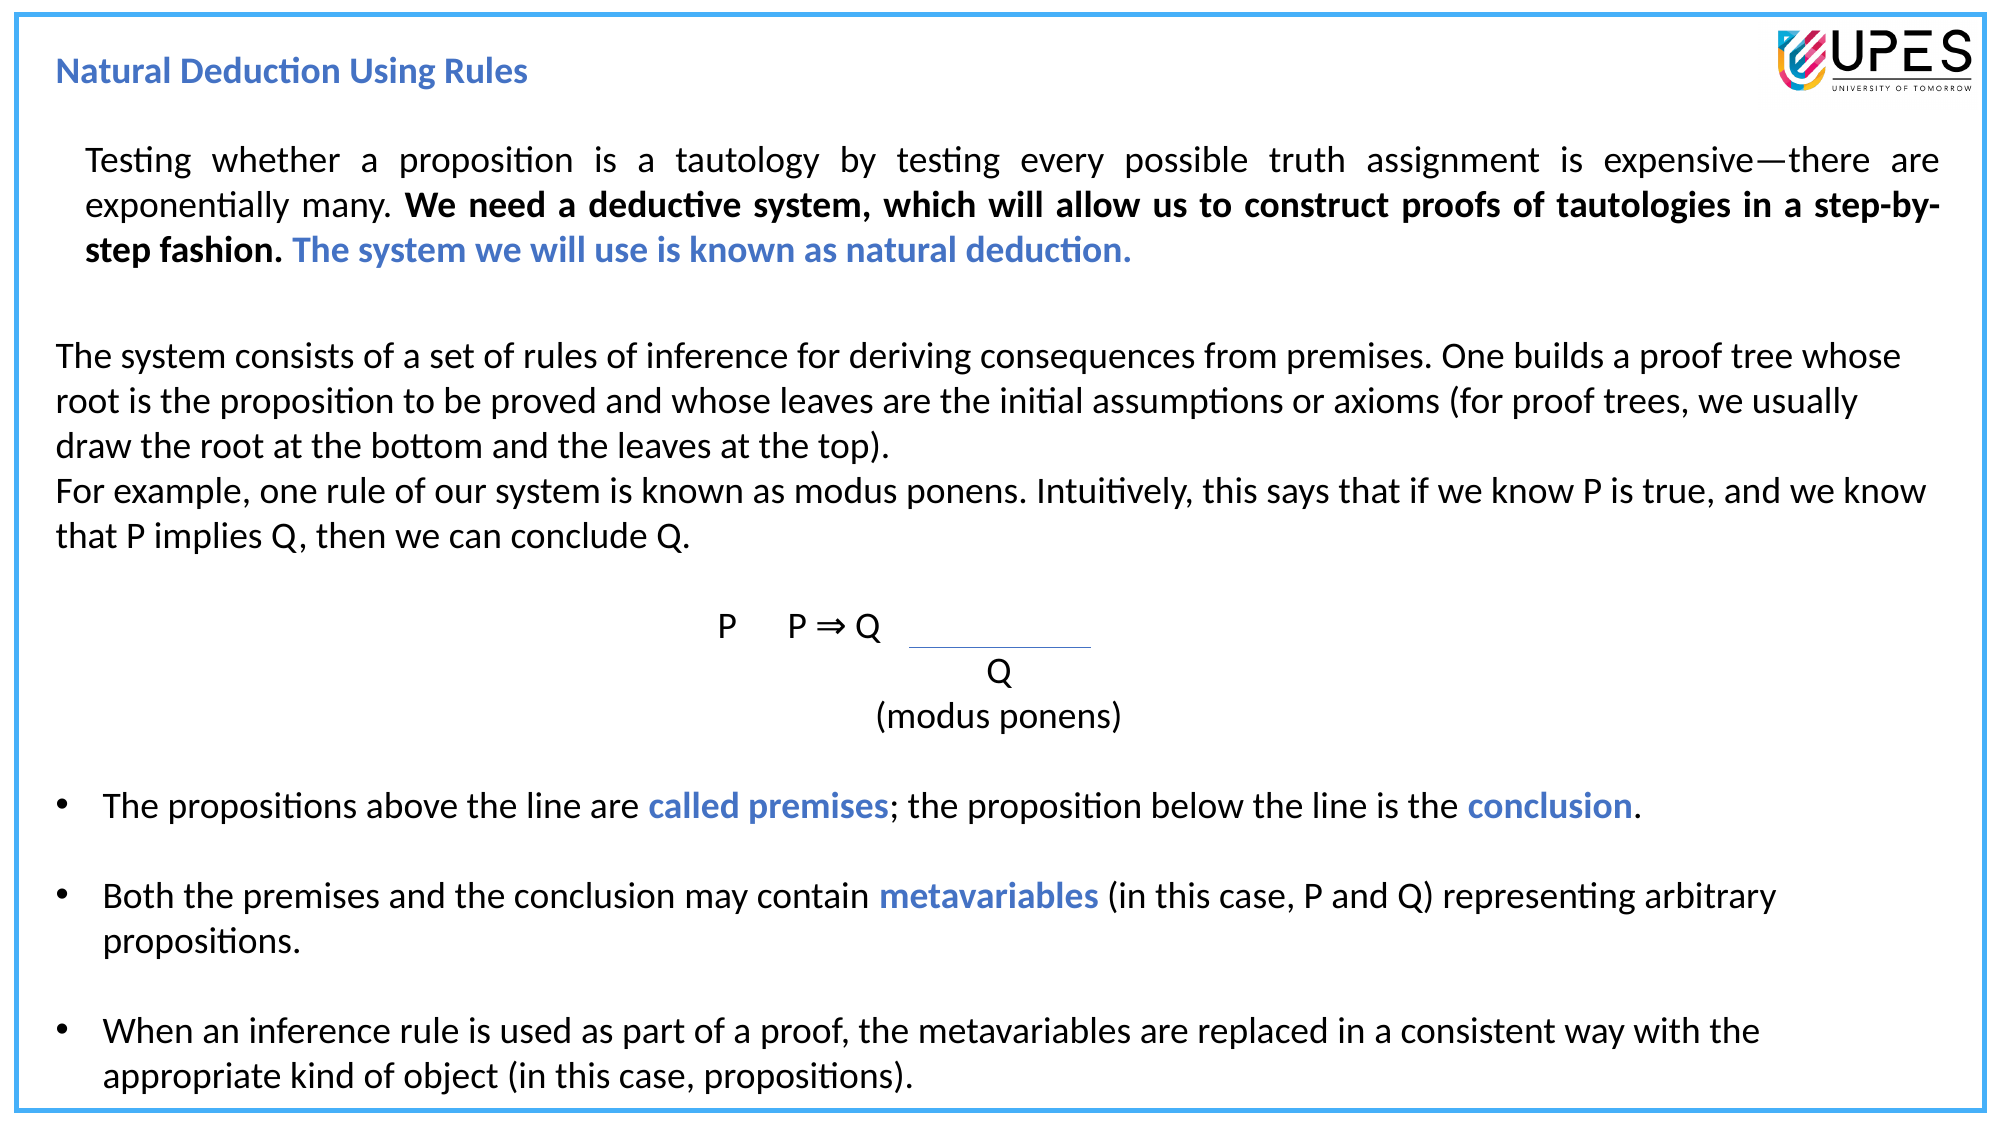

Natural Deduction Using Rules
Testing whether a proposition is a tautology by testing every possible truth assignment is expensive—there are exponentially many. We need a deductive system, which will allow us to construct proofs of tautologies in a step-by-step fashion. The system we will use is known as natural deduction.

The system consists of a set of rules of inference for deriving consequences from premises. One builds a proof tree whose root is the proposition to be proved and whose leaves are the initial assumptions or axioms (for proof trees, we usually draw the root at the bottom and the leaves at the top).
For example, one rule of our system is known as modus ponens. Intuitively, this says that if we know P is true, and we know that P implies Q, then we can conclude Q.

P      P ⇒ Q
Q
(modus ponens)

The propositions above the line are called premises; the proposition below the line is the conclusion.

Both the premises and the conclusion may contain metavariables (in this case, P and Q) representing arbitrary propositions.

When an inference rule is used as part of a proof, the metavariables are replaced in a consistent way with the appropriate kind of object (in this case, propositions).